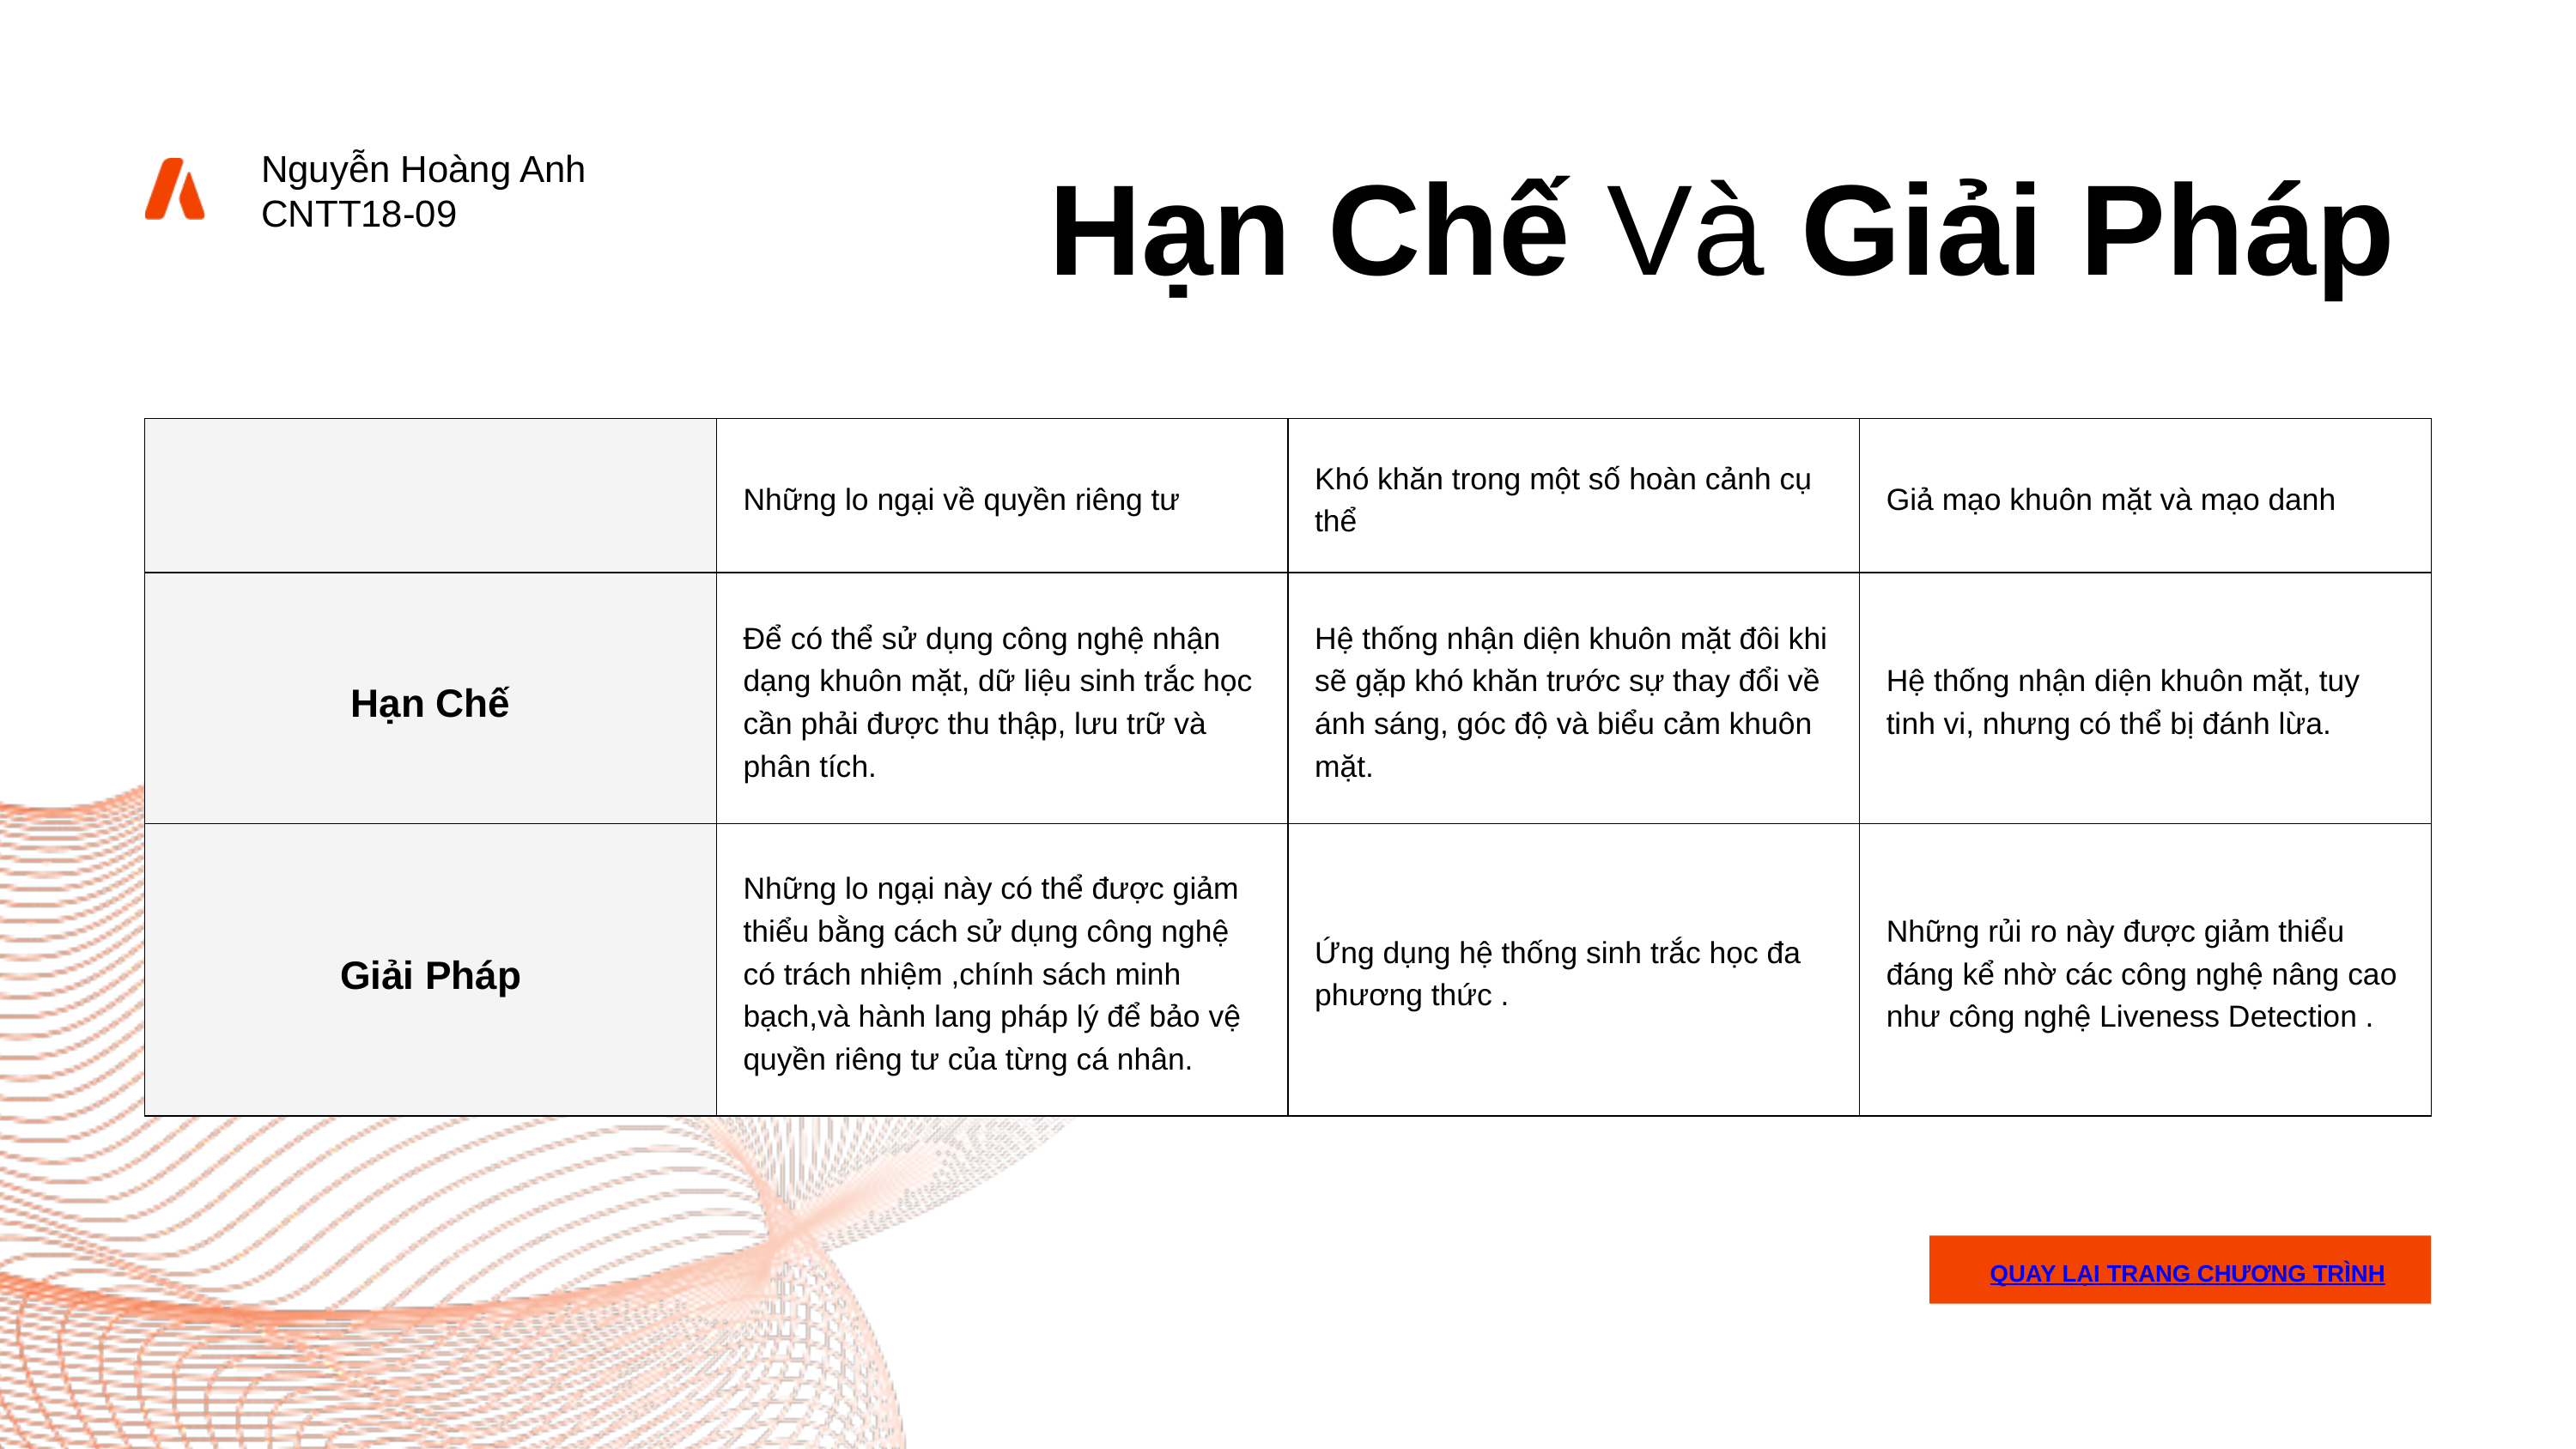

Nguyễn Hoàng Anh
CNTT18-09

Hạn Chế Và Giải Pháp
|  | Những lo ngại về quyền riêng tư | Khó khăn trong một số hoàn cảnh cụ thể | Giả mạo khuôn mặt và mạo danh |
| --- | --- | --- | --- |
| Hạn Chế | Để có thể sử dụng công nghệ nhận dạng khuôn mặt, dữ liệu sinh trắc học cần phải được thu thập, lưu trữ và phân tích. | Hệ thống nhận diện khuôn mặt đôi khi sẽ gặp khó khăn trước sự thay đổi về ánh sáng, góc độ và biểu cảm khuôn mặt. | Hệ thống nhận diện khuôn mặt, tuy tinh vi, nhưng có thể bị đánh lừa. |
| Giải Pháp | Những lo ngại này có thể được giảm thiểu bằng cách sử dụng công nghệ có trách nhiệm ,chính sách minh bạch,và hành lang pháp lý để bảo vệ quyền riêng tư của từng cá nhân. | Ứng dụng hệ thống sinh trắc học đa phương thức . | Những rủi ro này được giảm thiểu đáng kể nhờ các công nghệ nâng cao như công nghệ Liveness Detection . |

QUAY LẠI TRANG CHƯƠNG TRÌNH